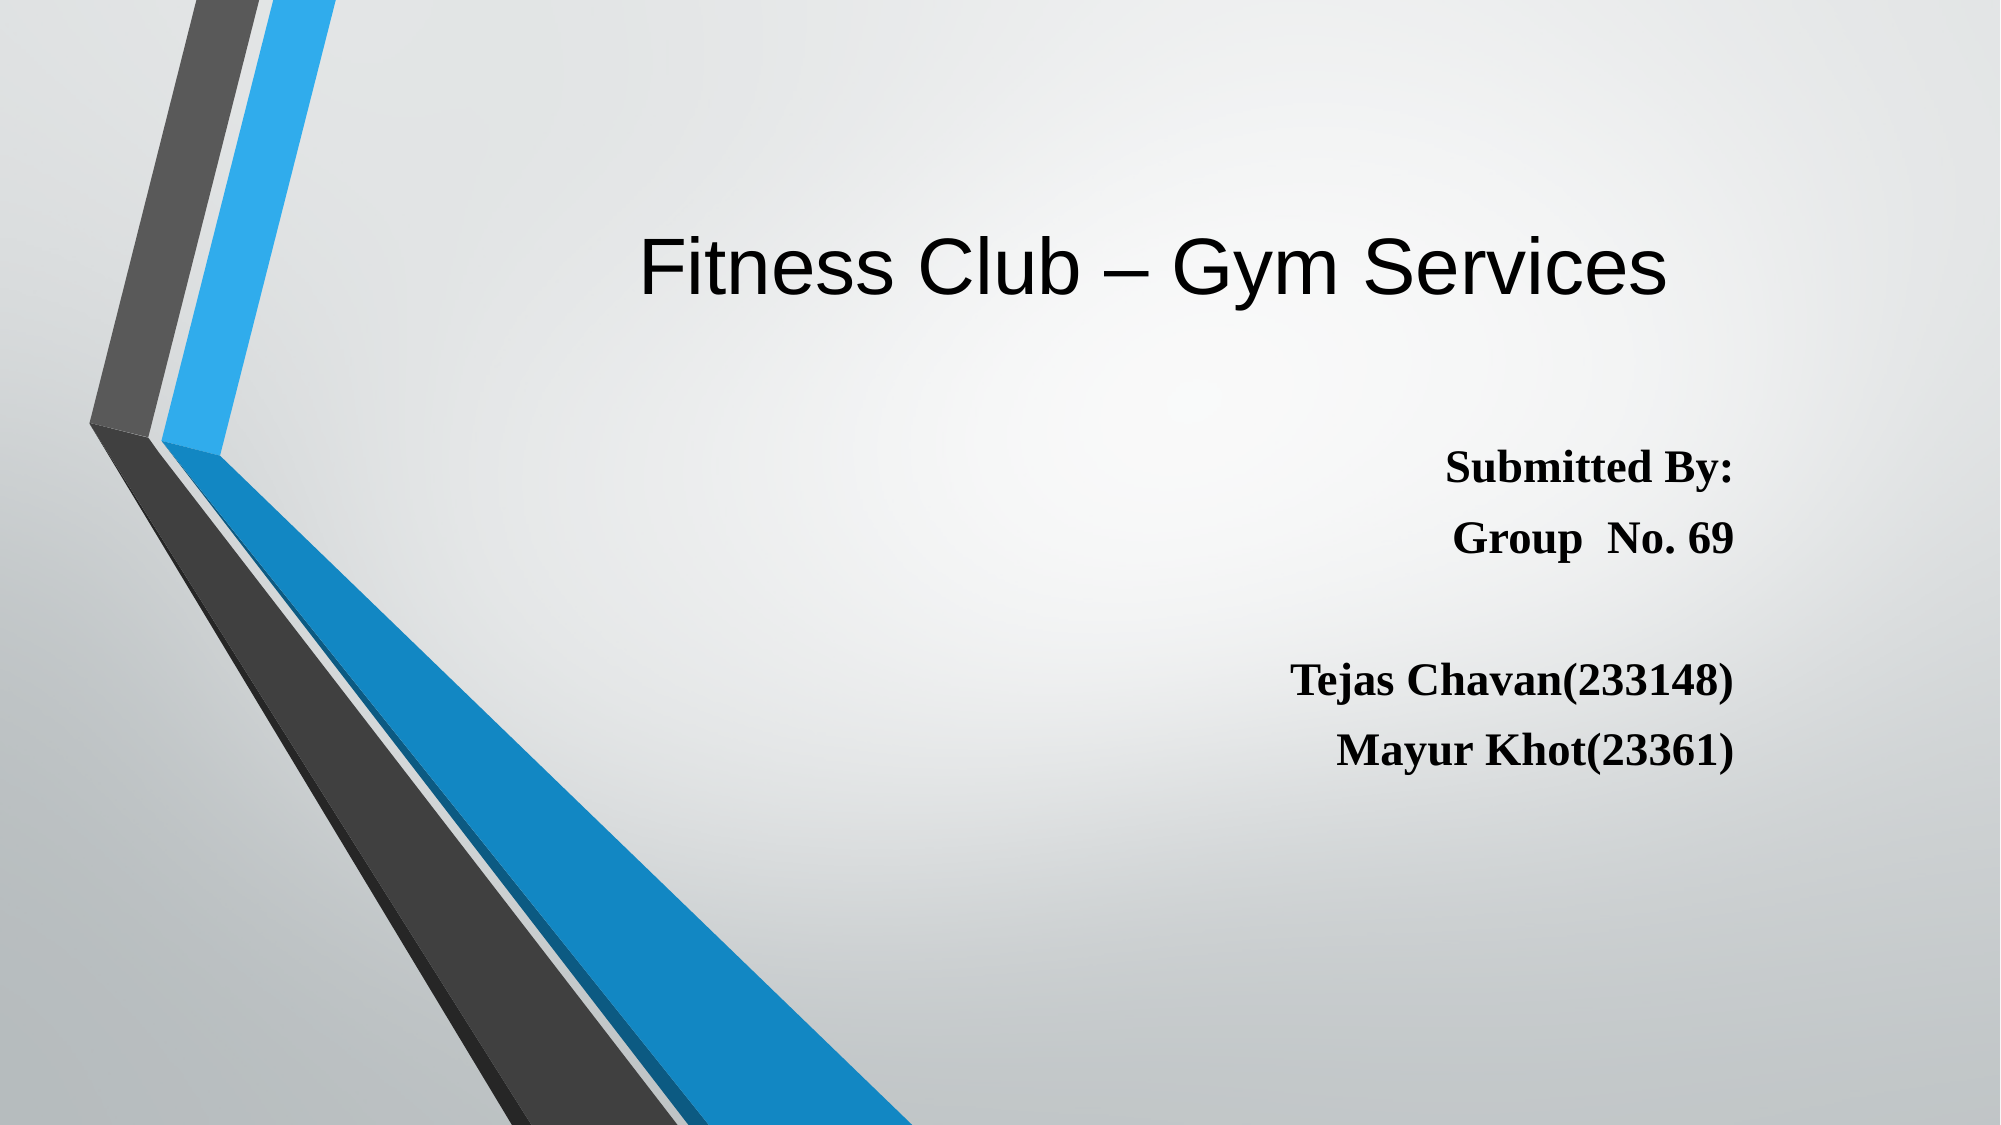

# Fitness Club – Gym Services

Submitted By:
Group  No. 69

Tejas Chavan(233148)
Mayur Khot(23361)